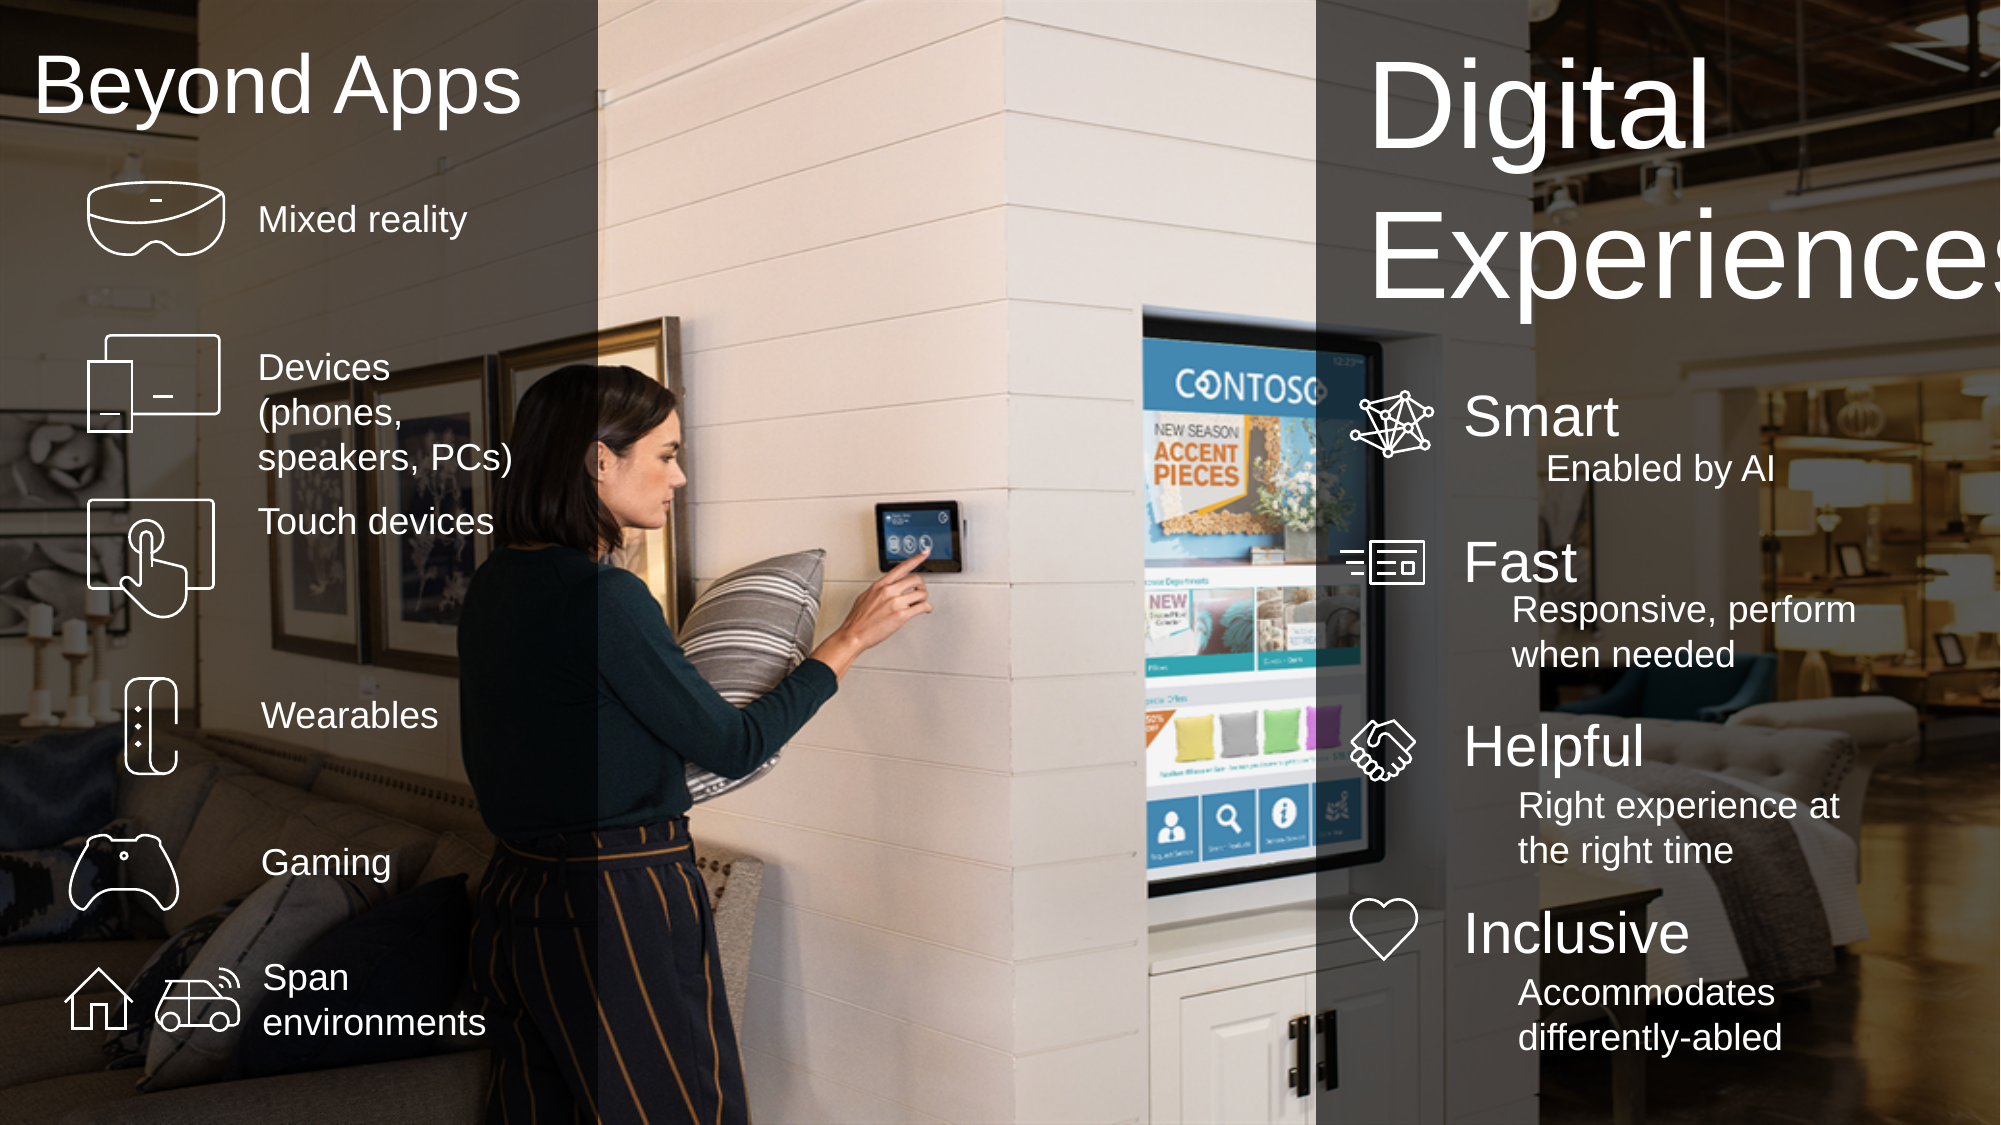

Digital
Experiences
Beyond Apps

Mixed reality
Devices (phones, speakers, PCs)

Touch devices

Wearables
Gaming

Span environments

Smart

Enabled by AI
Fast

Responsive, perform when needed
Helpful

Right experience at the right time
Inclusive

Accommodates differently-abled